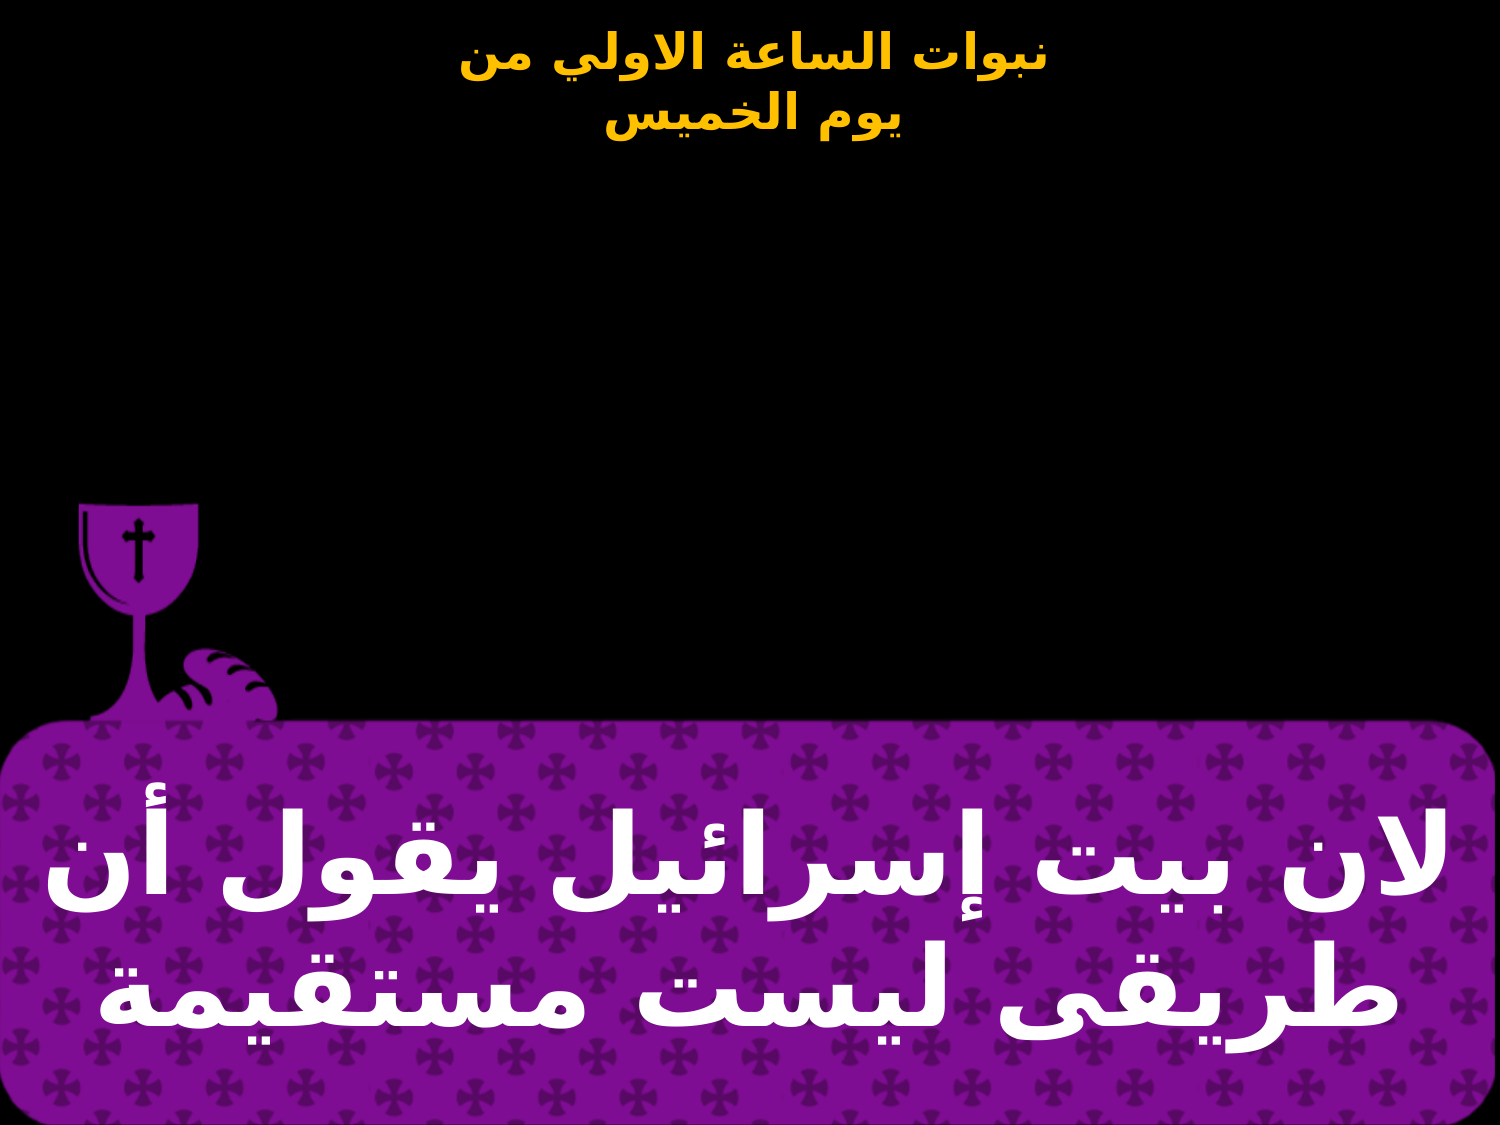

| لان بيت إسرائيل يقول أن طريقى ليست مستقيمة |
| --- |